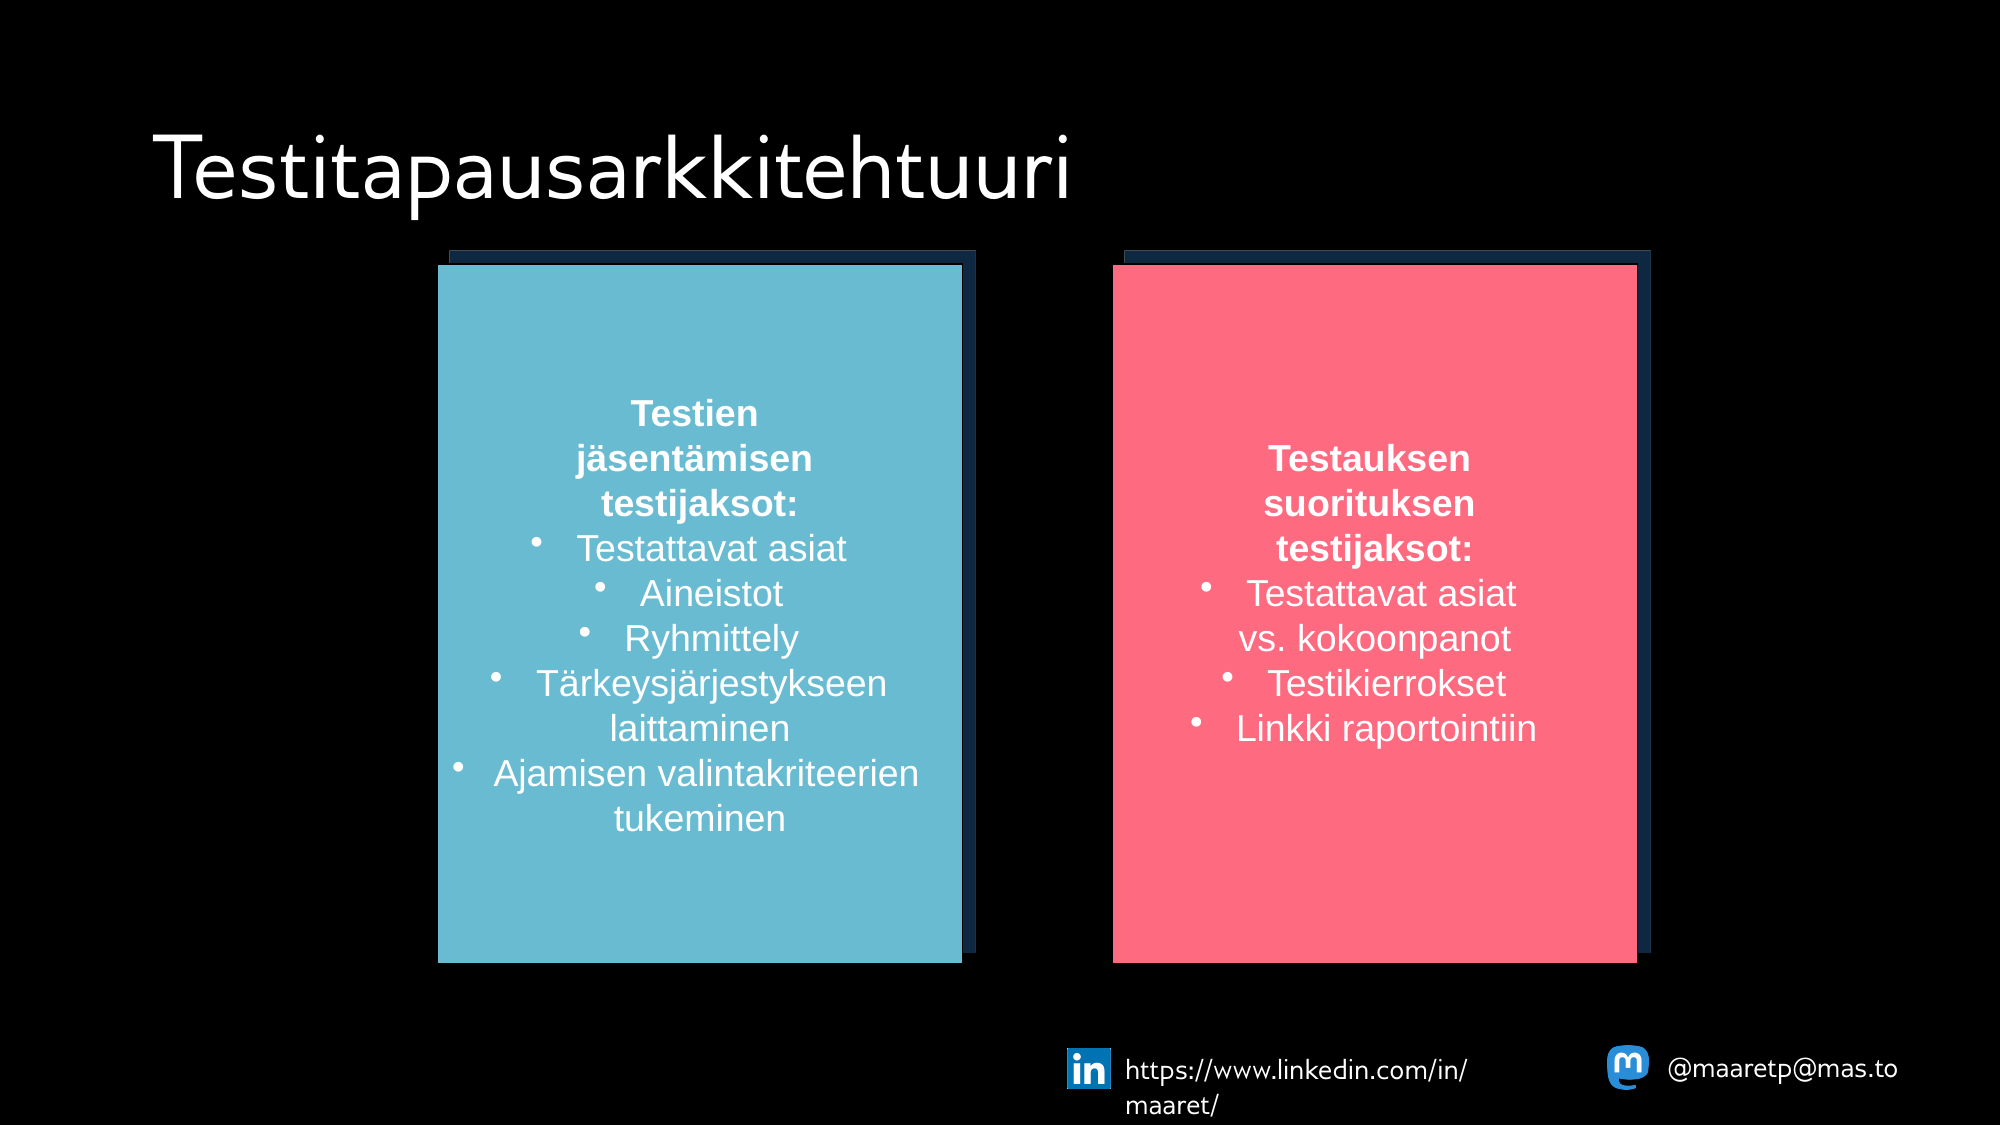

# Testitapausarkkitehtuuri
Testien
jäsentämisen
testijaksot:
 Testattavat asiat
 Aineistot
 Ryhmittely
 Tärkeysjärjestykseen laittaminen
 Ajamisen valintakriteerien
tukeminen
Testauksen
suorituksen
testijaksot:
 Testattavat asiat
vs. kokoonpanot
 Testikierrokset
 Linkki raportointiin